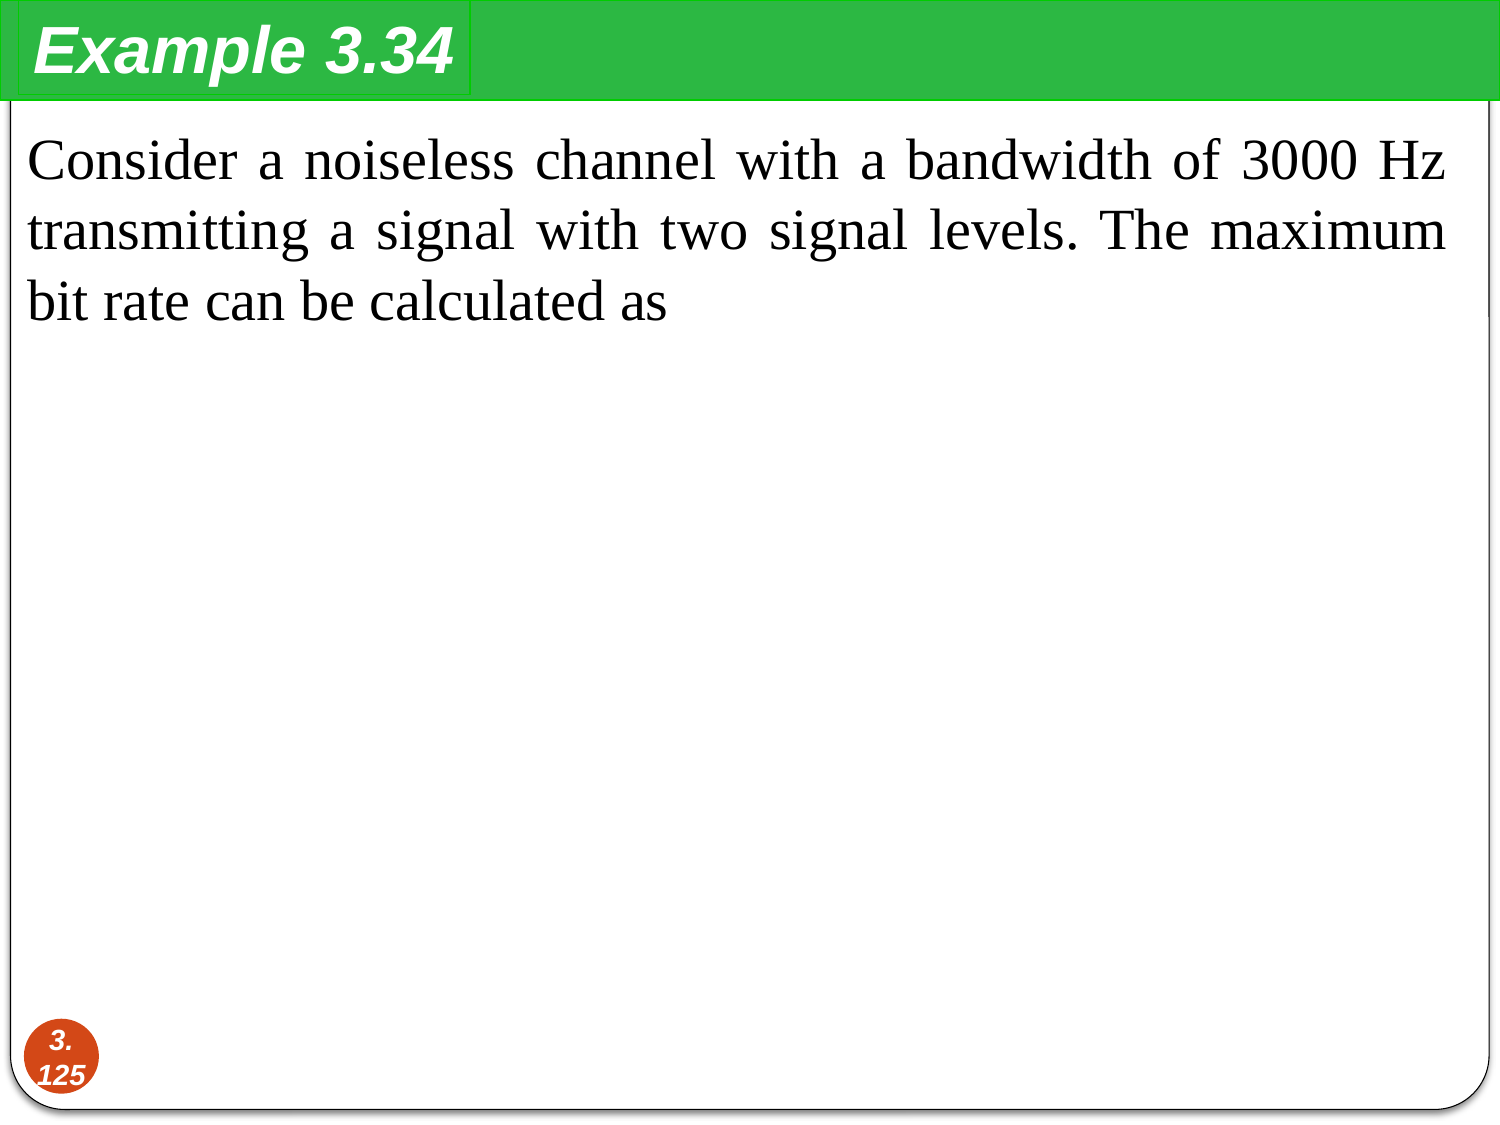

Example 3.34
Consider a noiseless channel with a bandwidth of 3000 Hz transmitting a signal with two signal levels. The maximum bit rate can be calculated as
3.125